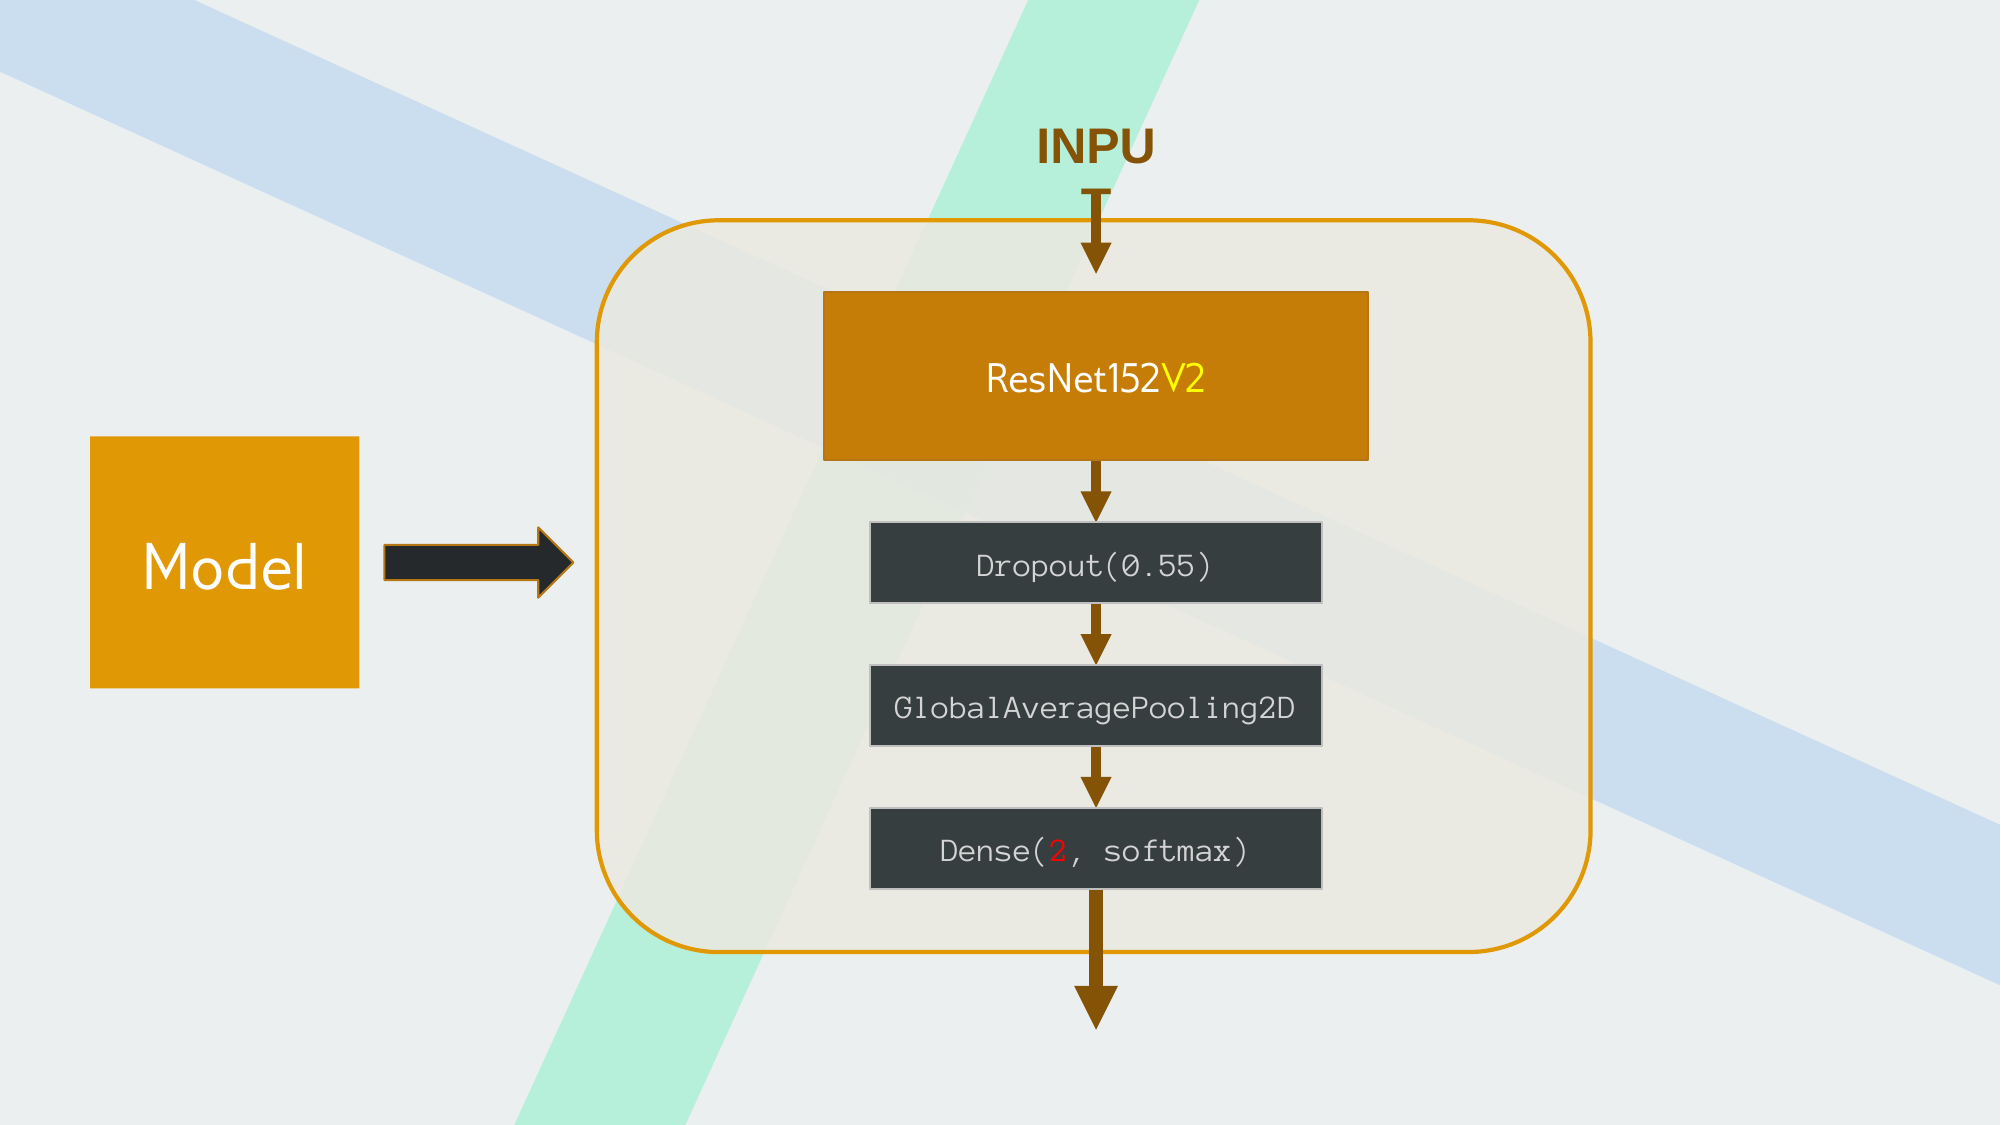

INPUT

ResNet152V2

Model
Dropout(0.55)

GlobalAveragePooling2D

Dense(2, softmax)